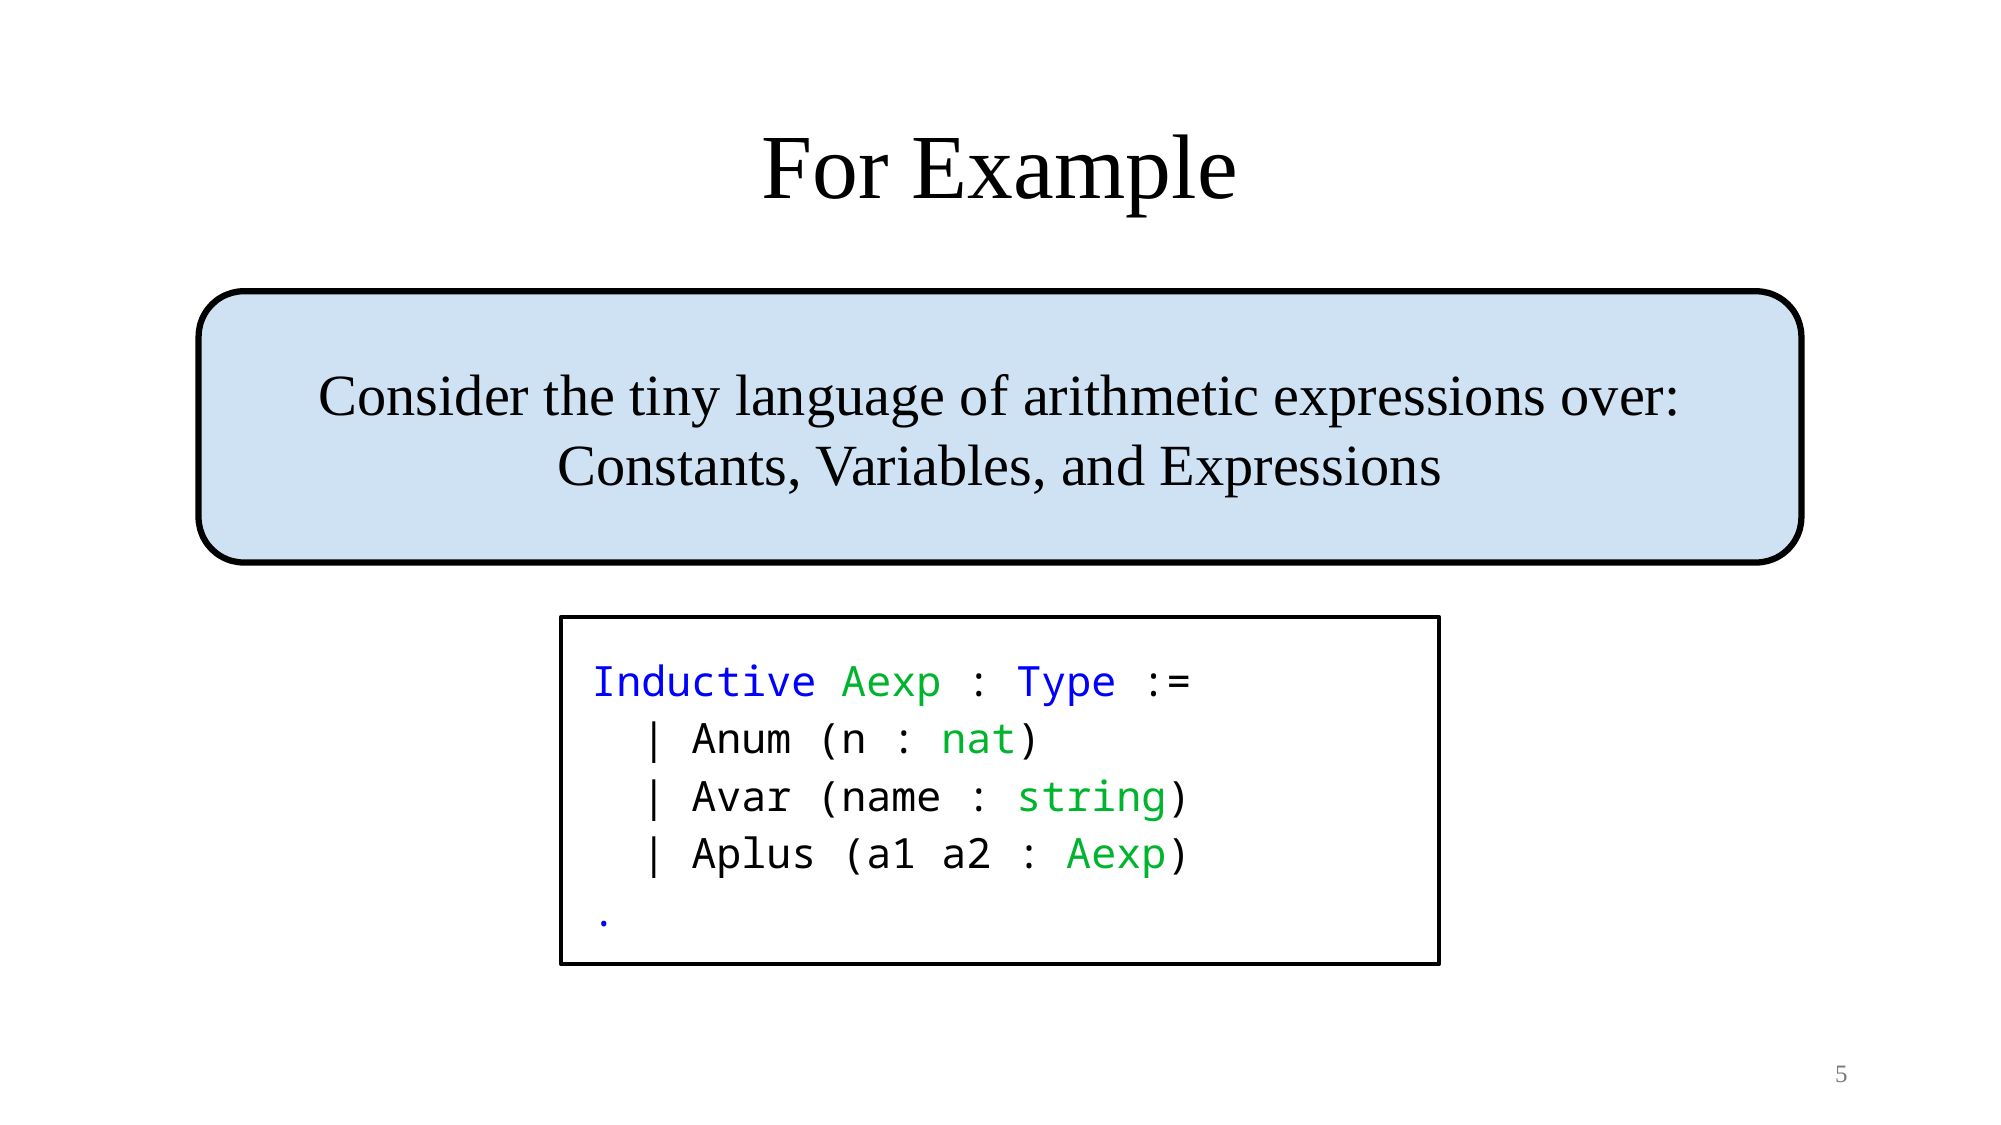

# For Example
Consider the tiny language of arithmetic expressions over: Constants, Variables, and Expressions
Inductive Aexp : Type :=
  | Anum (n : nat)
  | Avar (name : string)
  | Aplus (a1 a2 : Aexp)
.
5